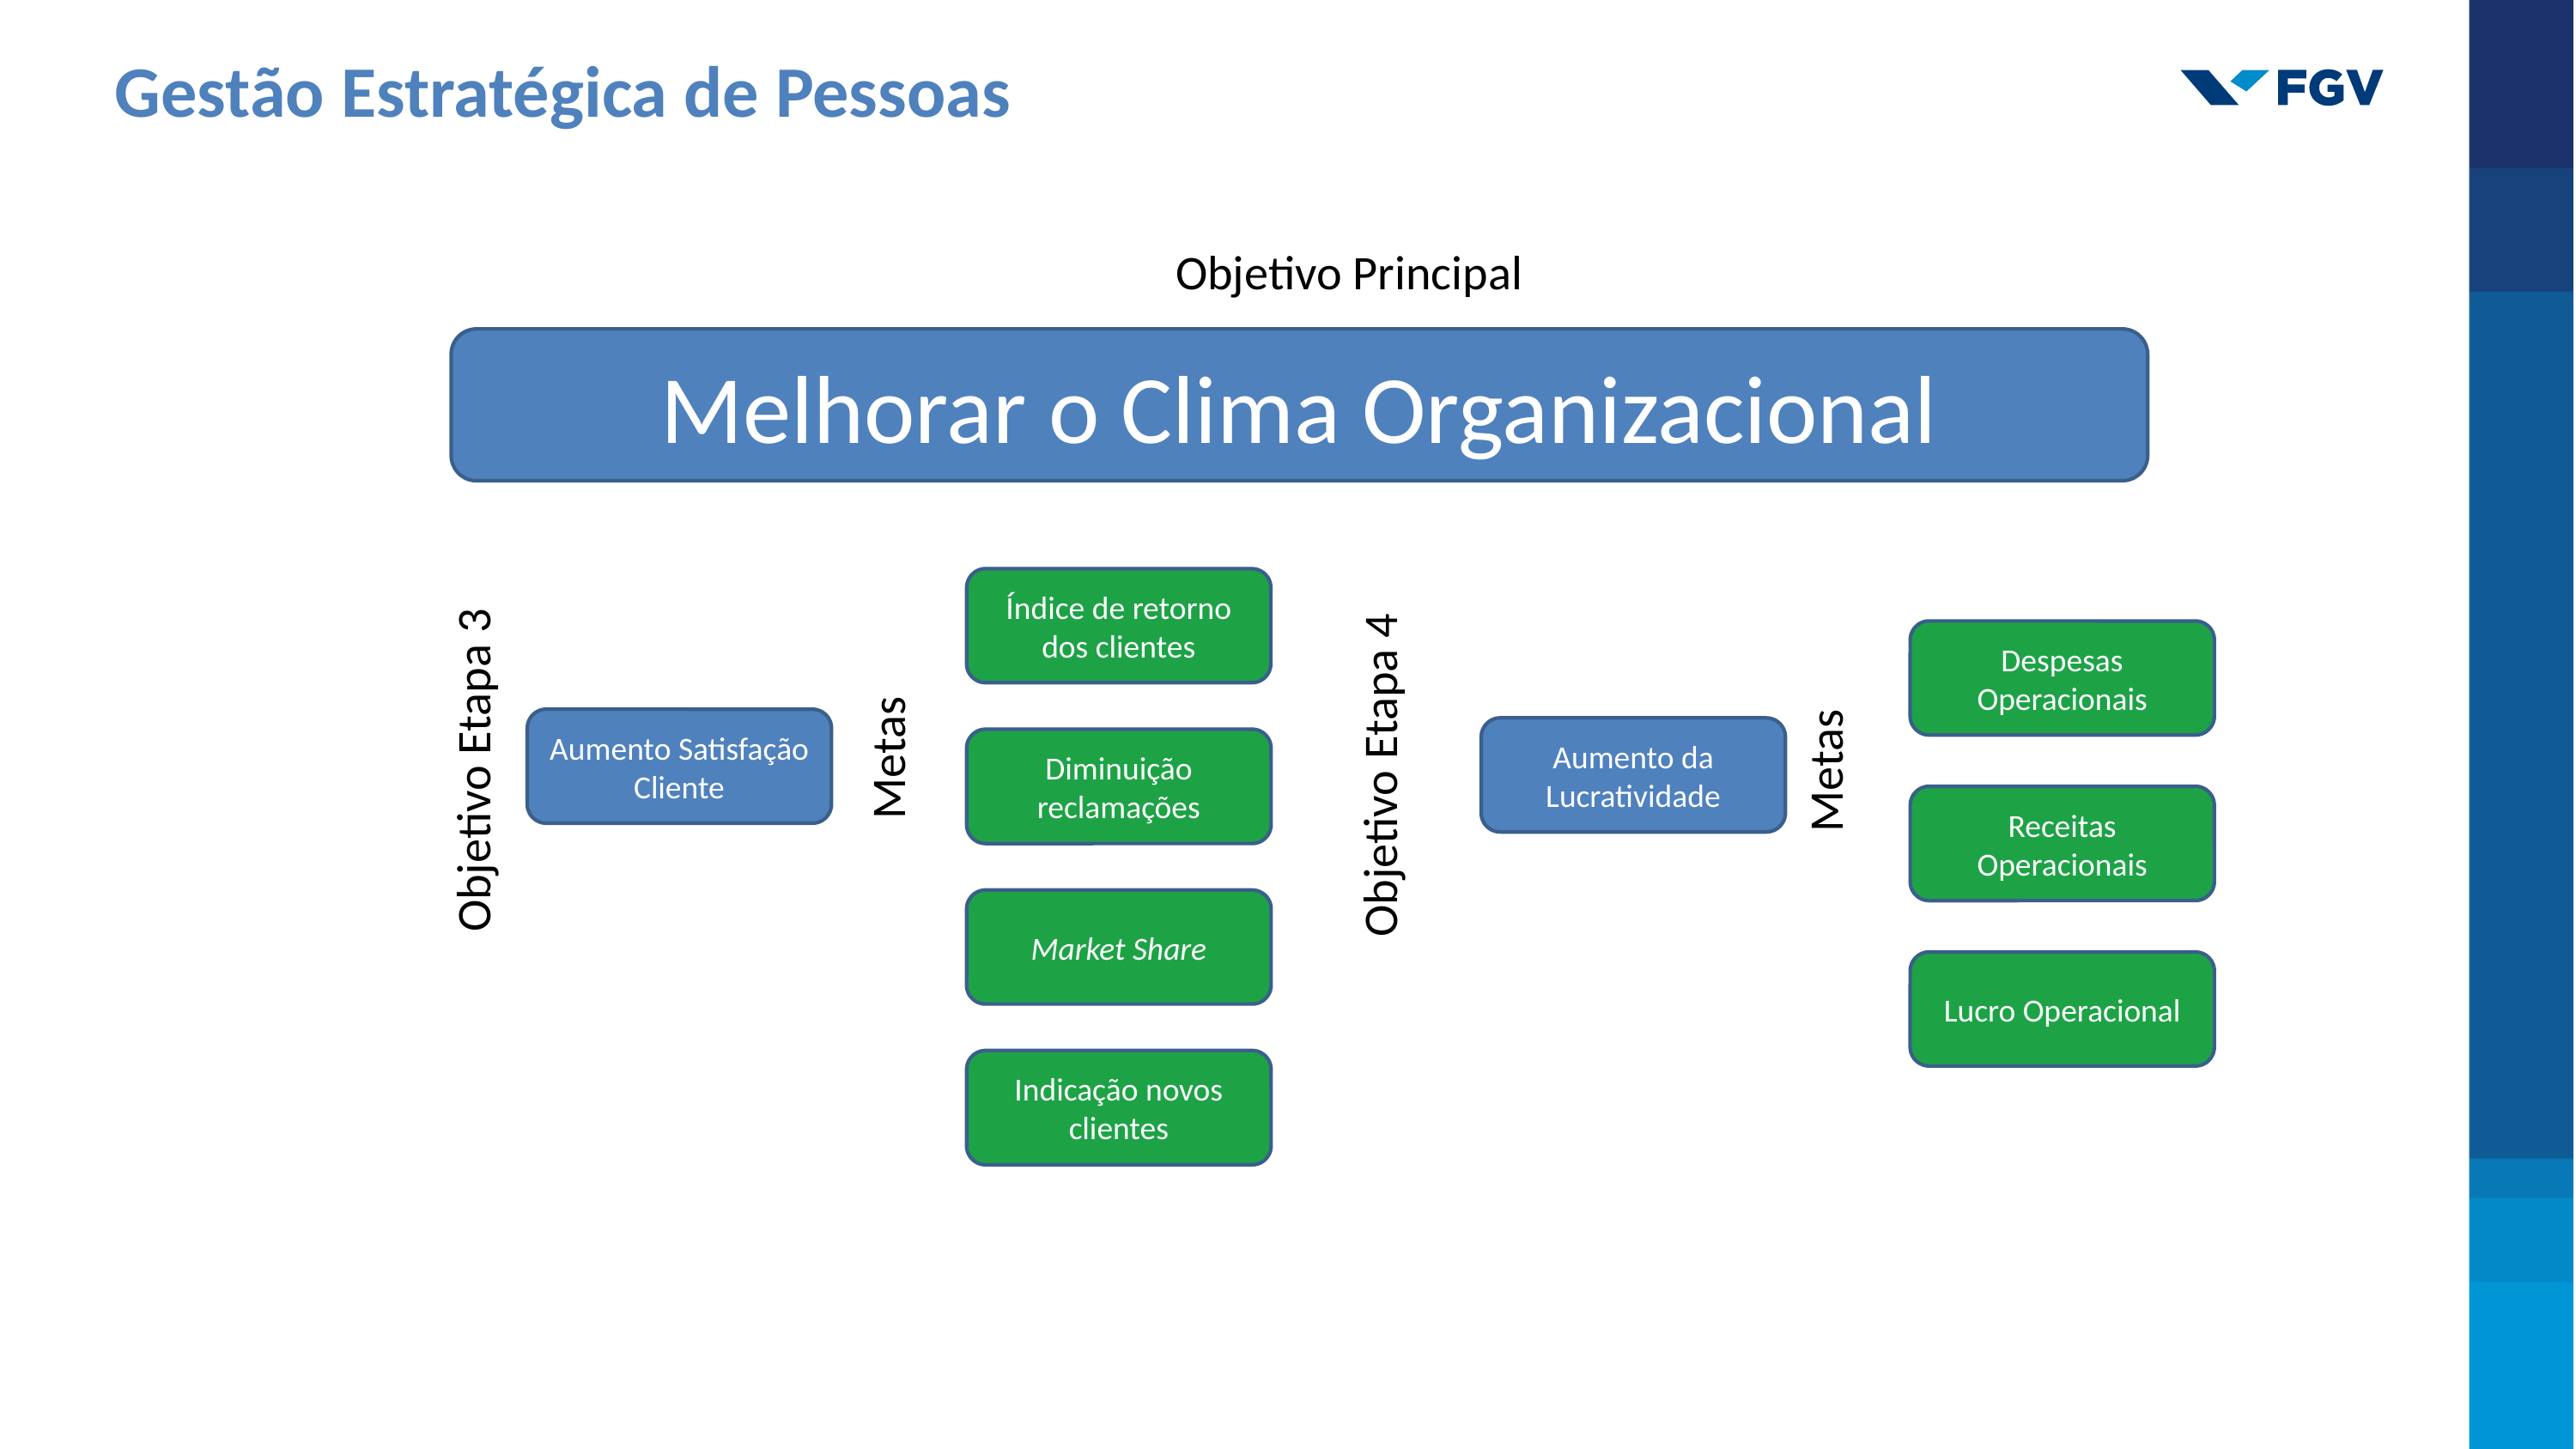

Gestão Estratégica de Pessoas

Objetivo Principal
Melhorar o Clima Organizacional
Índice de retorno dos clientes
Despesas Operacionais
Aumento Satisfação Cliente
Aumento da Lucratividade
Metas
Diminuição reclamações
Objetivo Etapa 3
Metas
Objetivo Etapa 4
Receitas Operacionais
Market Share
Lucro Operacional
Indicação novos clientes